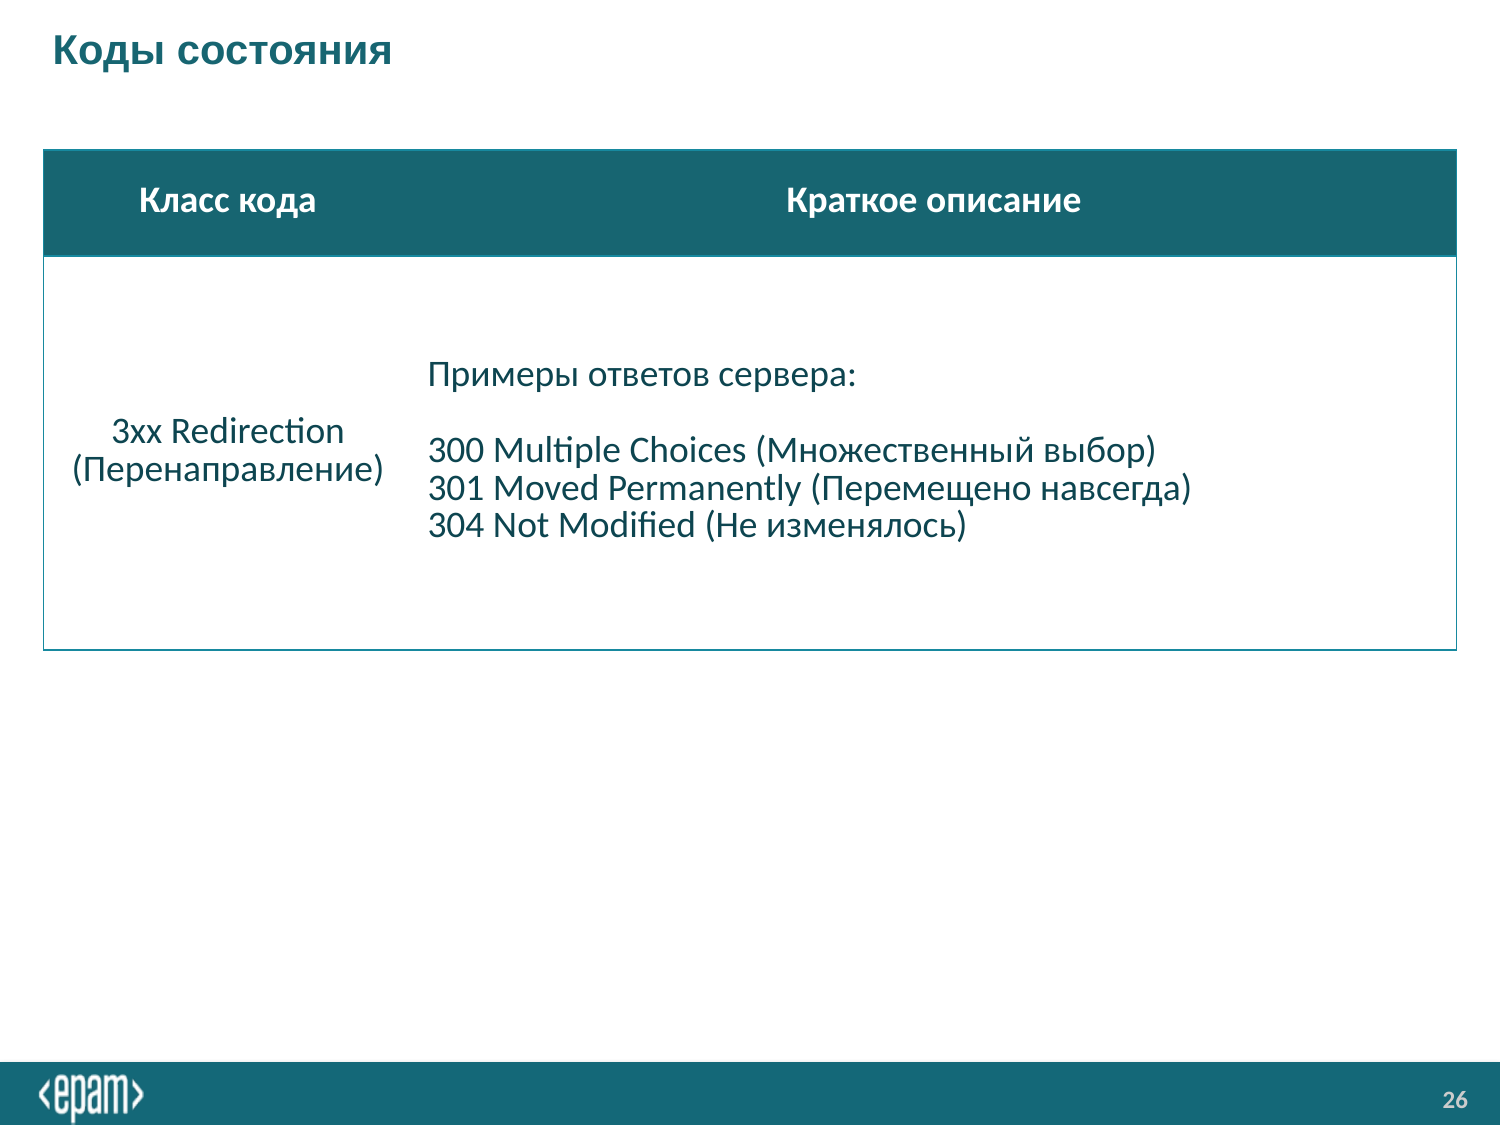

# Коды состояния
| Класс кода | Краткое описание |
| --- | --- |
| 3xx Redirection (Перенаправление) | Примеры ответов сервера: 300 Multiple Choices (Множественный выбор) 301 Moved Permanently (Перемещено навсегда) 304 Not Modified (Не изменялось) |